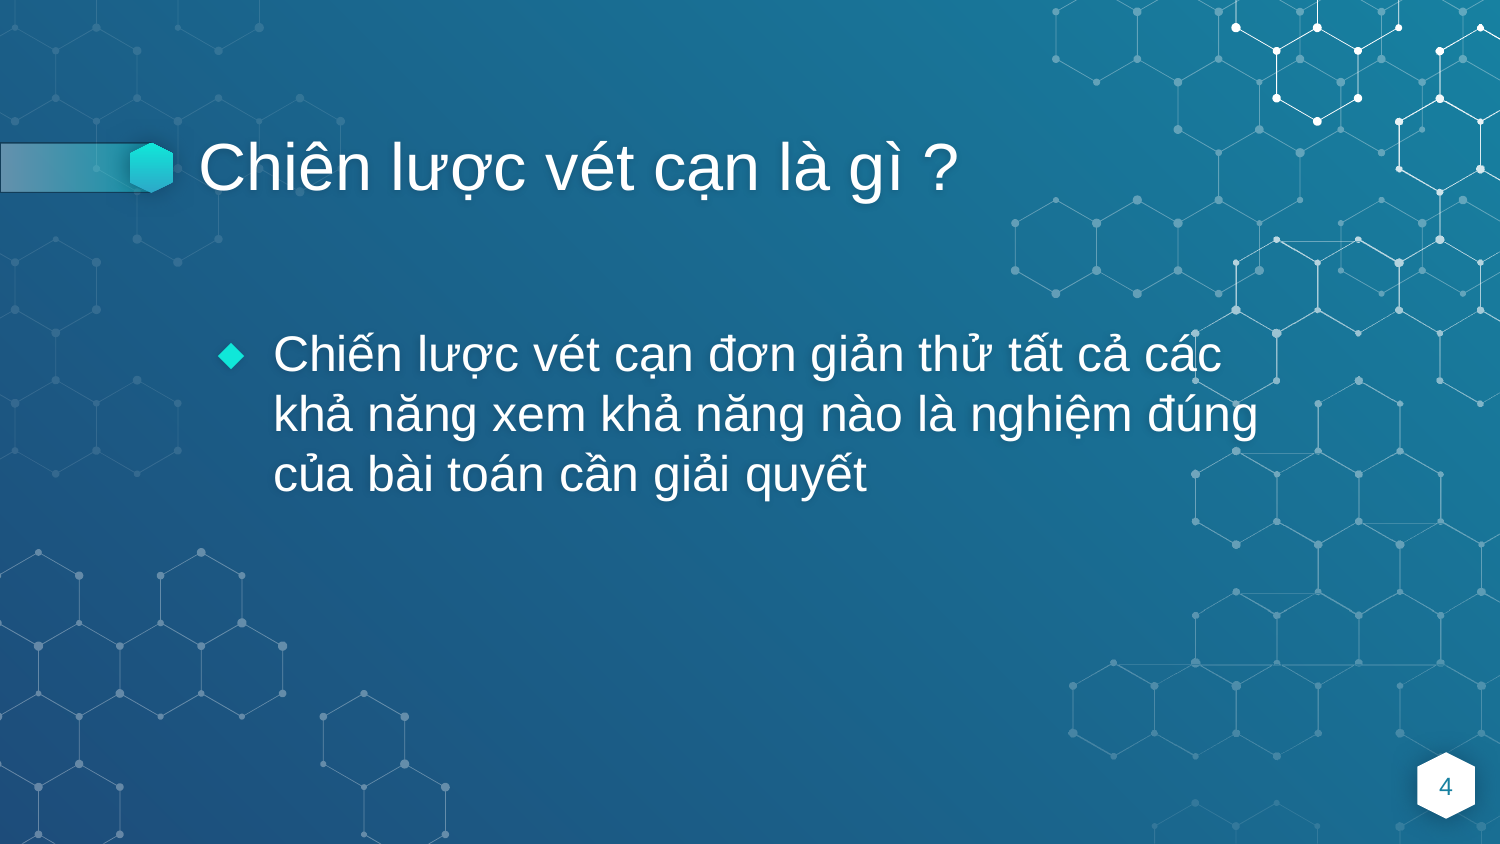

# Chiên lược vét cạn là gì ?
Chiến lược vét cạn đơn giản thử tất cả các khả năng xem khả năng nào là nghiệm đúng của bài toán cần giải quyết
4